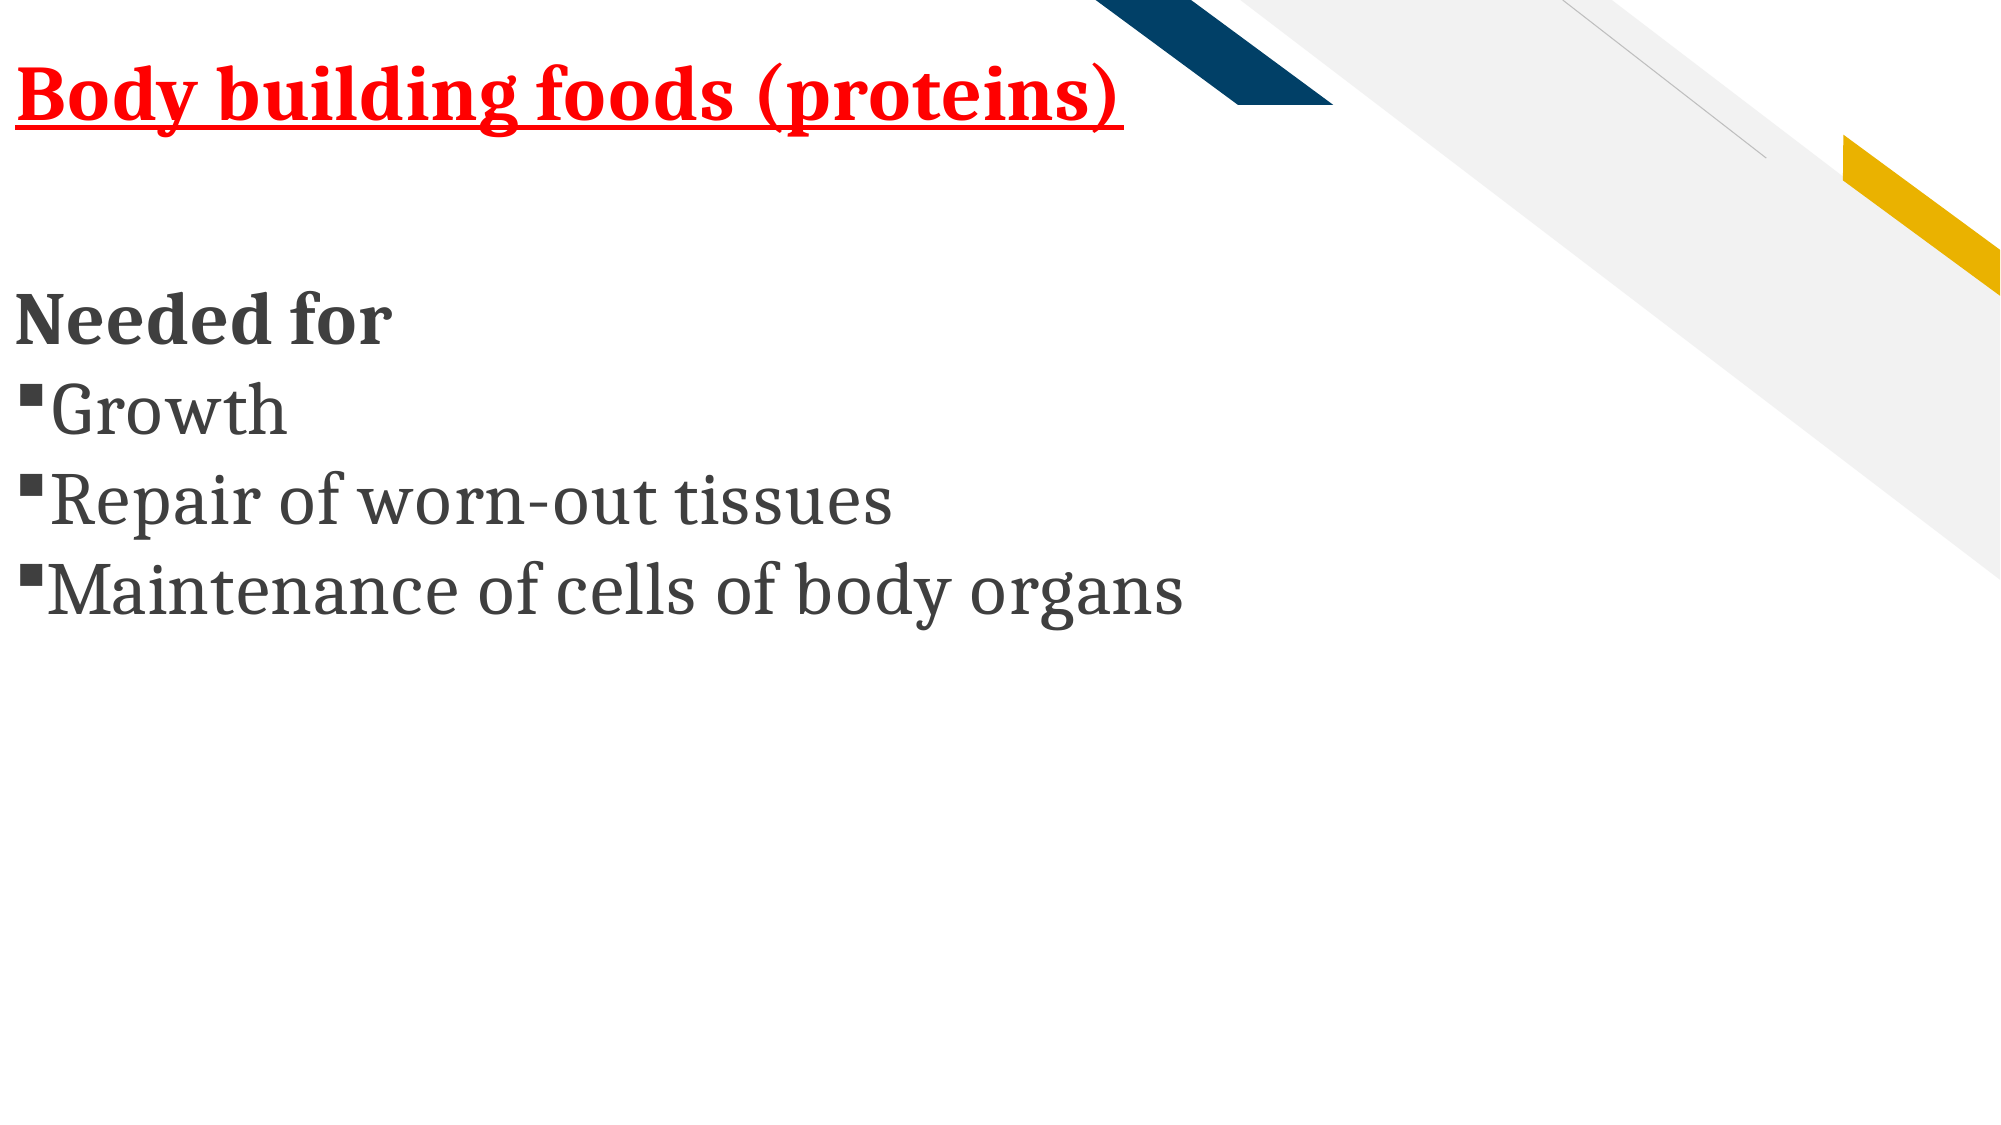

Body building foods (proteins)
Needed for
Growth
Repair of worn-out tissues
Maintenance of cells of body organs